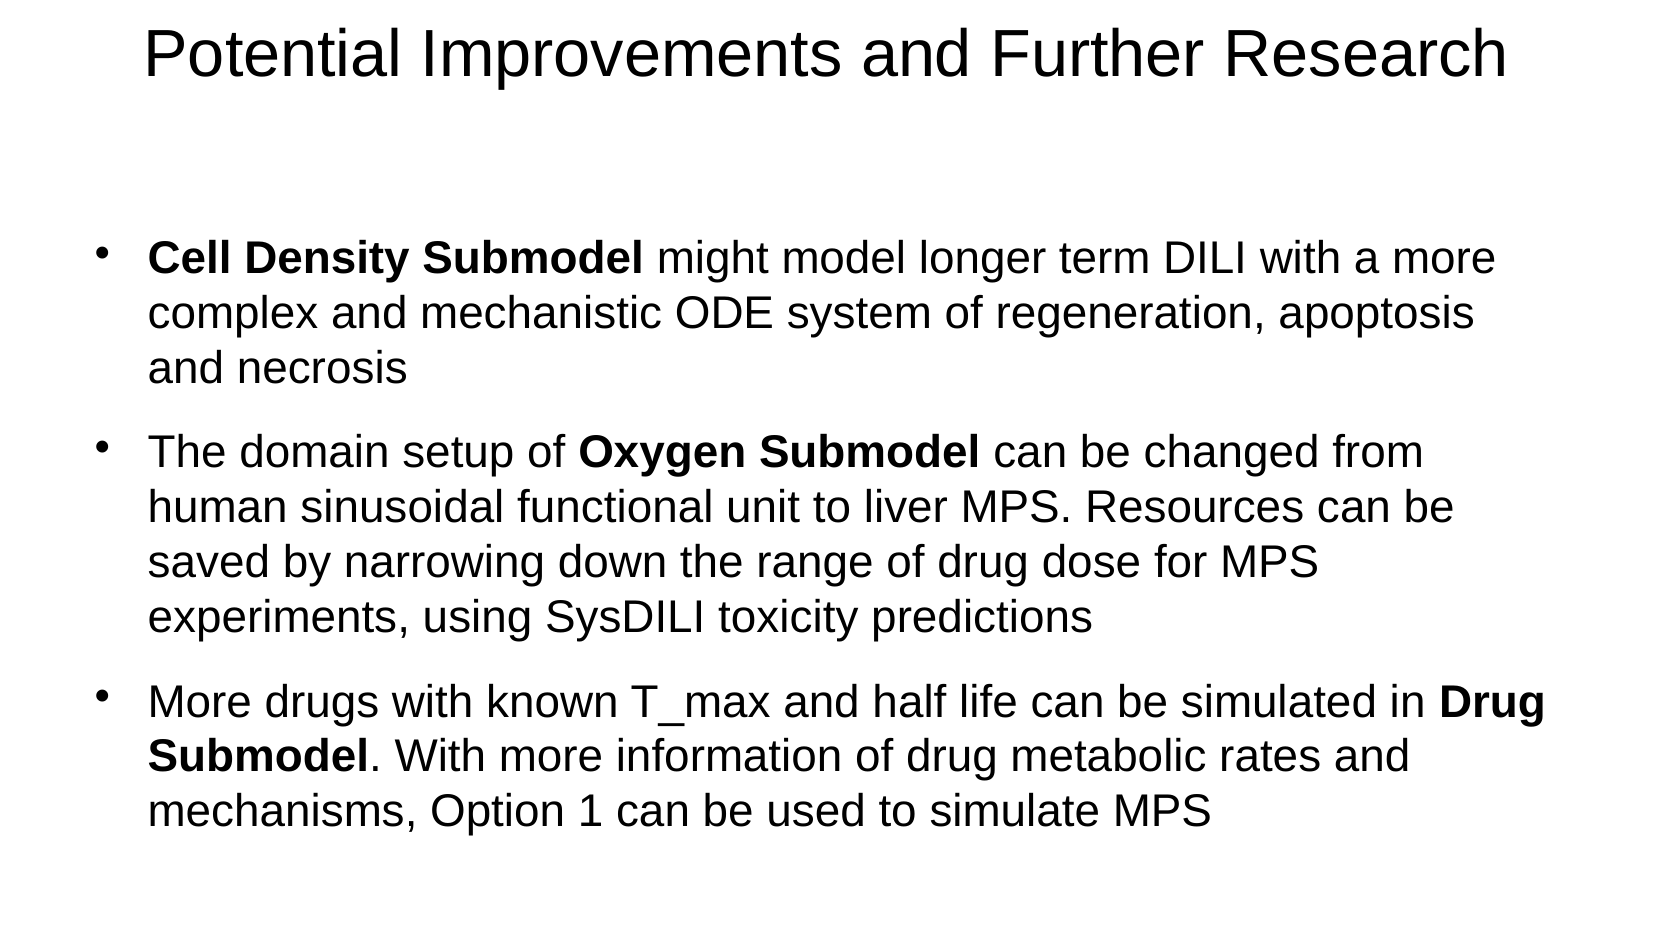

# Potential Improvements and Further Research

Cell Density Submodel might model longer term DILI with a more complex and mechanistic ODE system of regeneration, apoptosis and necrosis
The domain setup of Oxygen Submodel can be changed from human sinusoidal functional unit to liver MPS. Resources can be saved by narrowing down the range of drug dose for MPS experiments, using SysDILI toxicity predictions
More drugs with known T_max and half life can be simulated in Drug Submodel. With more information of drug metabolic rates and mechanisms, Option 1 can be used to simulate MPS